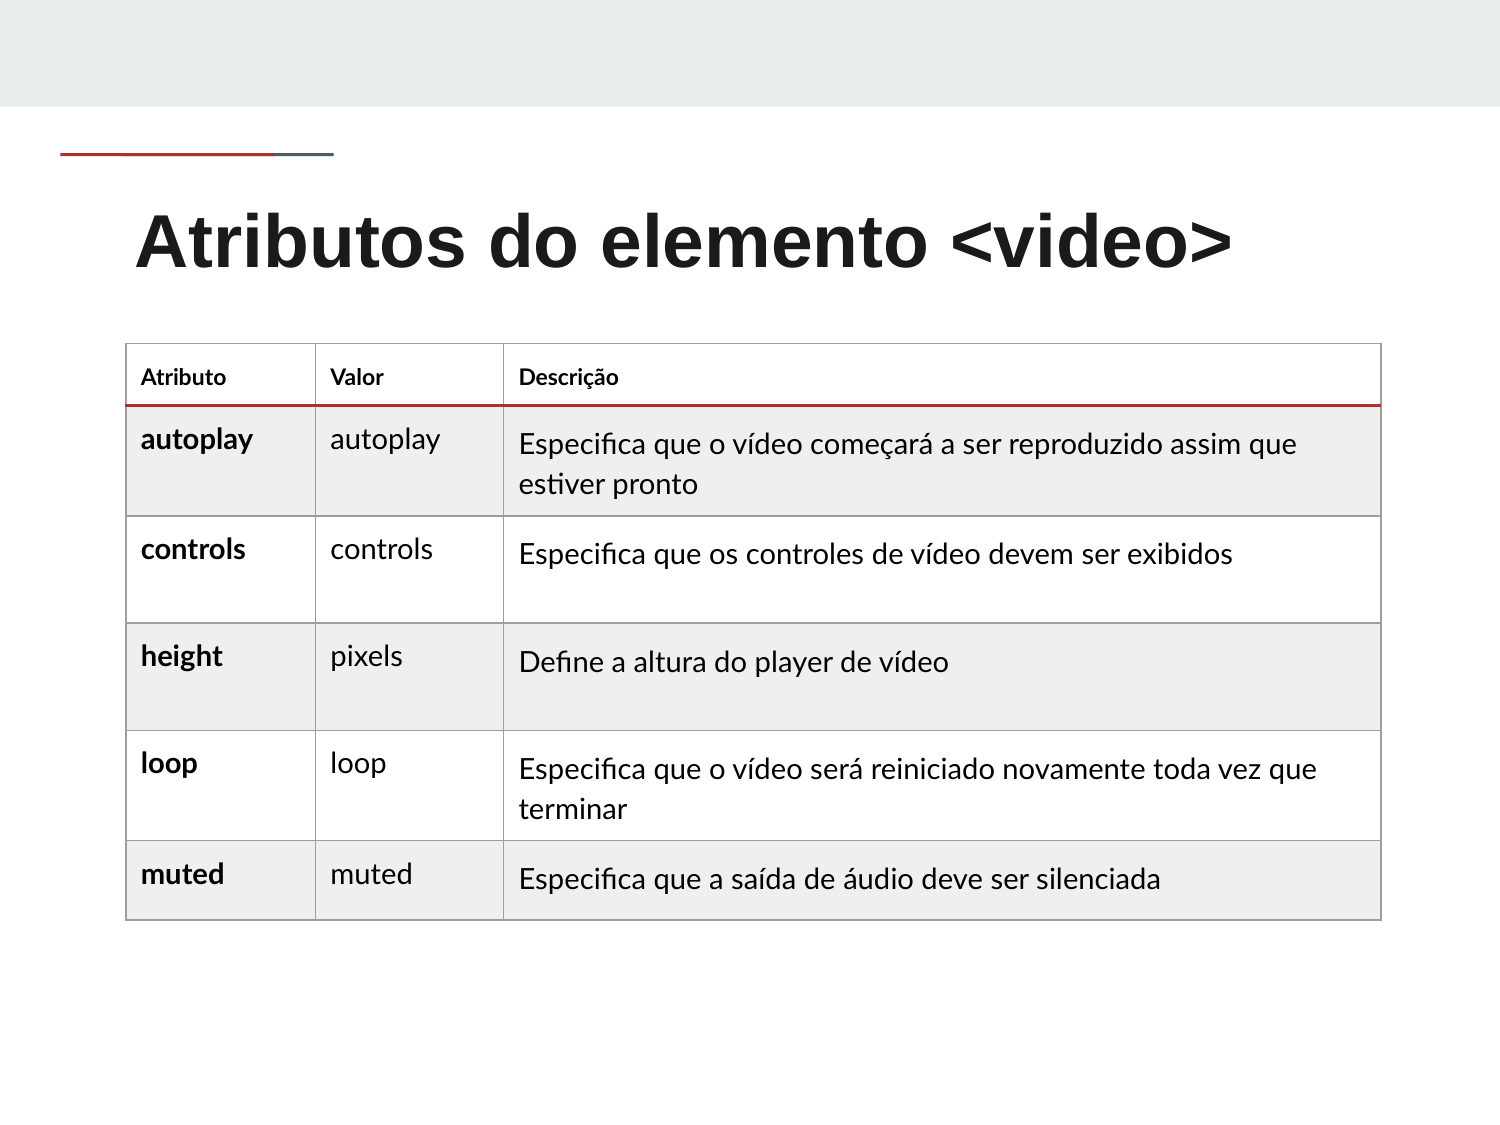

# Atributos do elemento <video>
| Atributo | Valor | Descrição |
| --- | --- | --- |
| autoplay | autoplay | Especifica que o vídeo começará a ser reproduzido assim que estiver pronto |
| controls | controls | Especifica que os controles de vídeo devem ser exibidos |
| height | pixels | Define a altura do player de vídeo |
| loop | loop | Especifica que o vídeo será reiniciado novamente toda vez que terminar |
| muted | muted | Especifica que a saída de áudio deve ser silenciada |